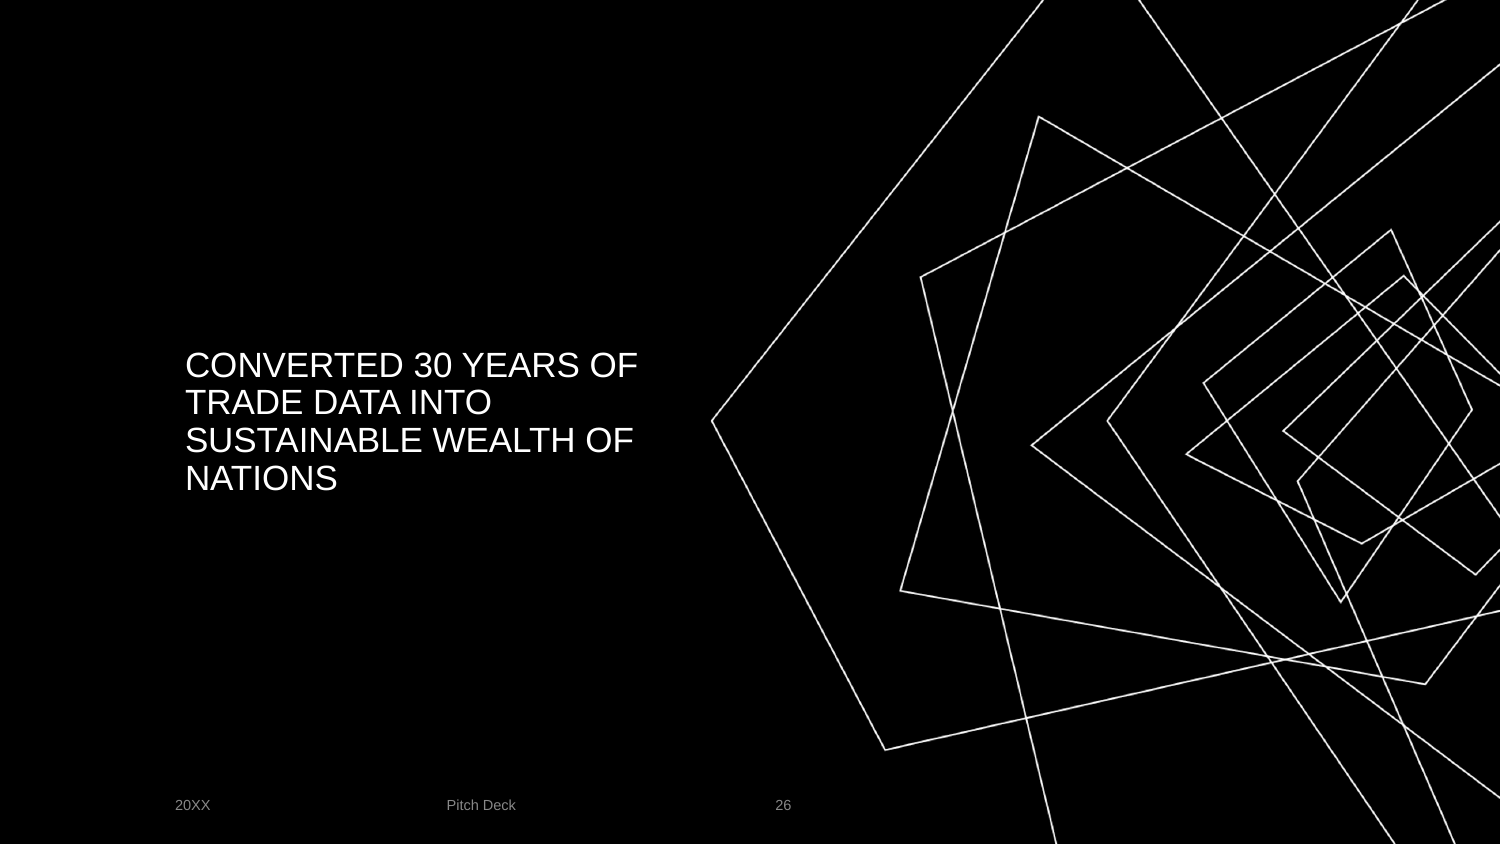

# CONVERTED 30 YEARS OF TRADE DATA INTO SUSTAINABLE WEALTH OF NATIONS
Pitch Deck
20XX
26